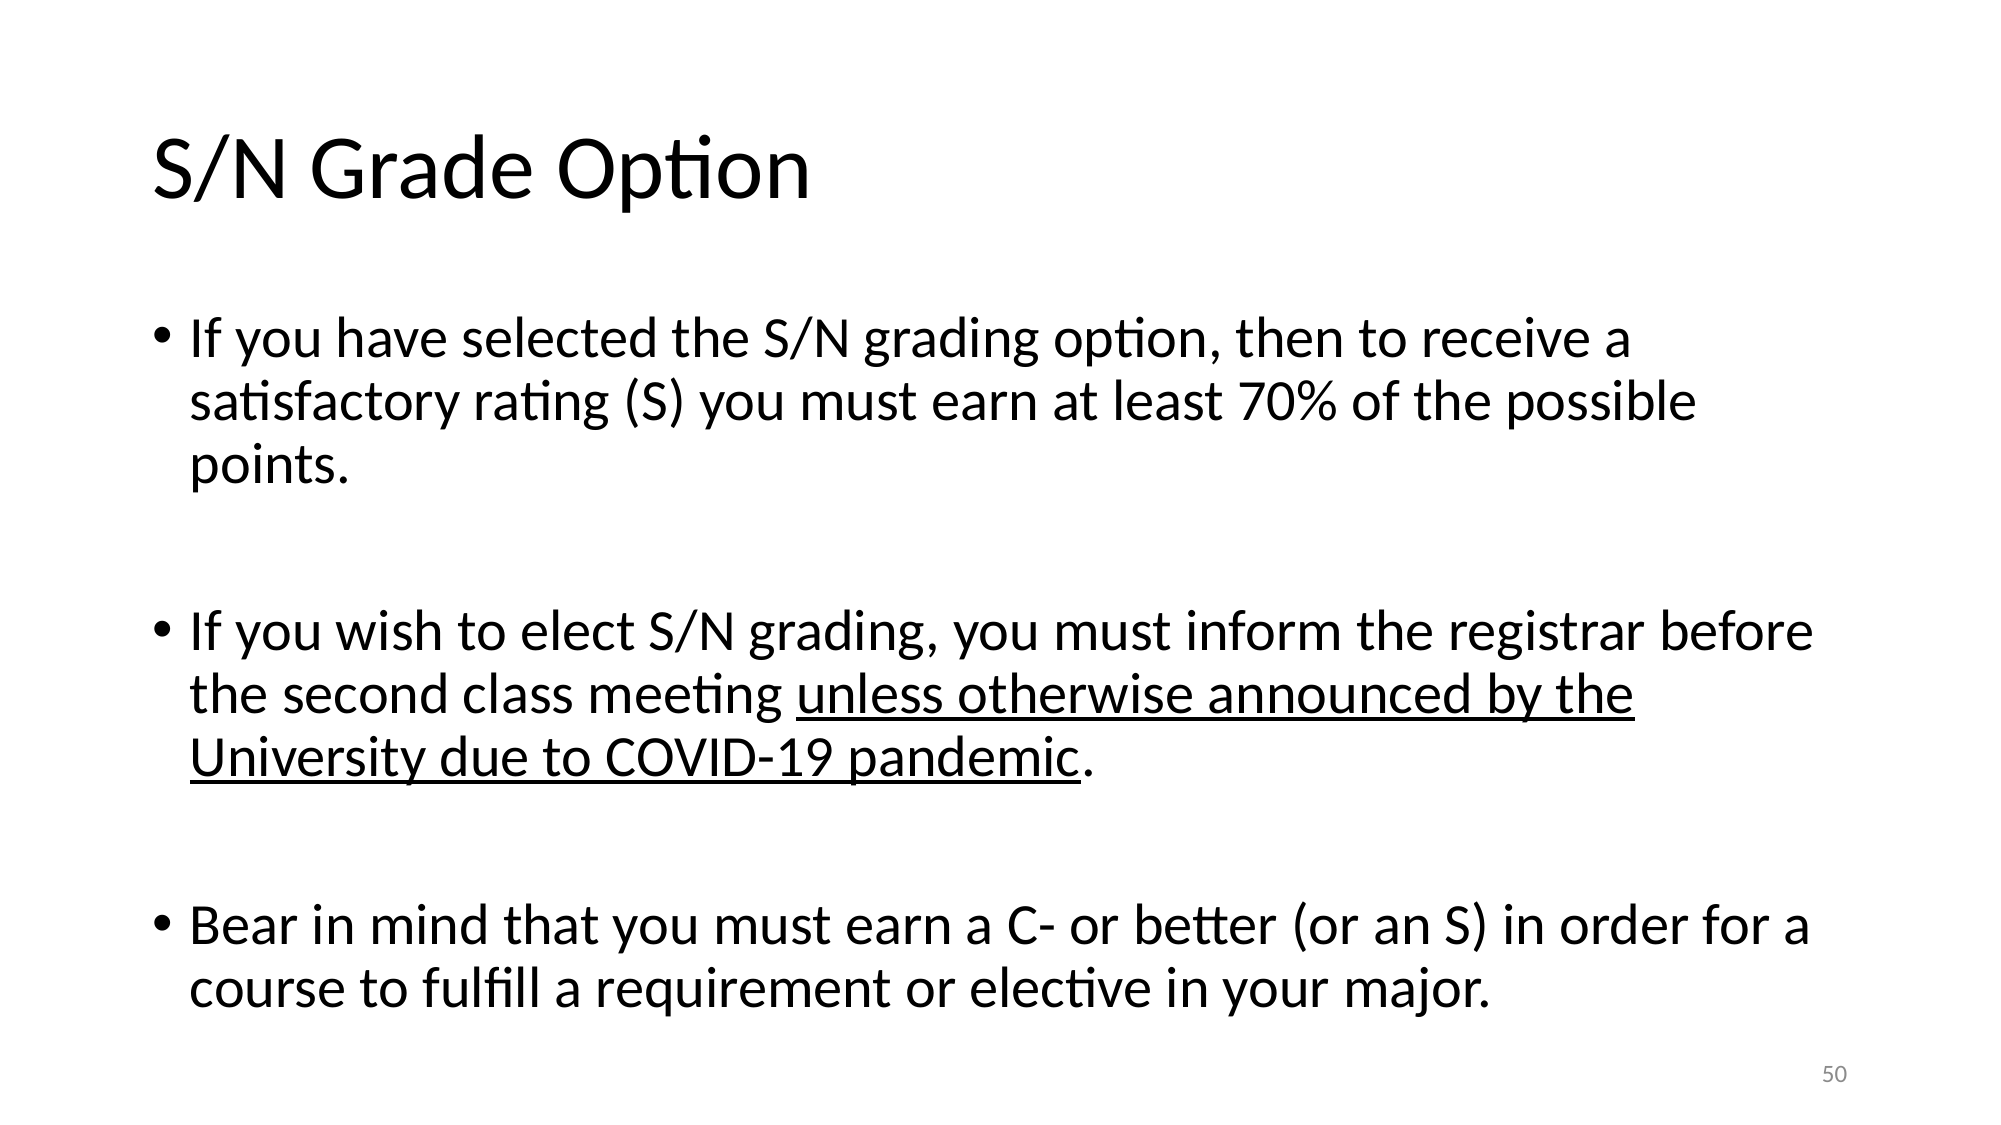

# S/N Grade Option
If you have selected the S/N grading option, then to receive a satisfactory rating (S) you must earn at least 70% of the possible points.

If you wish to elect S/N grading, you must inform the registrar before the second class meeting unless otherwise announced by the University due to COVID-19 pandemic.

Bear in mind that you must earn a C- or better (or an S) in order for a course to fulfill a requirement or elective in your major.

50